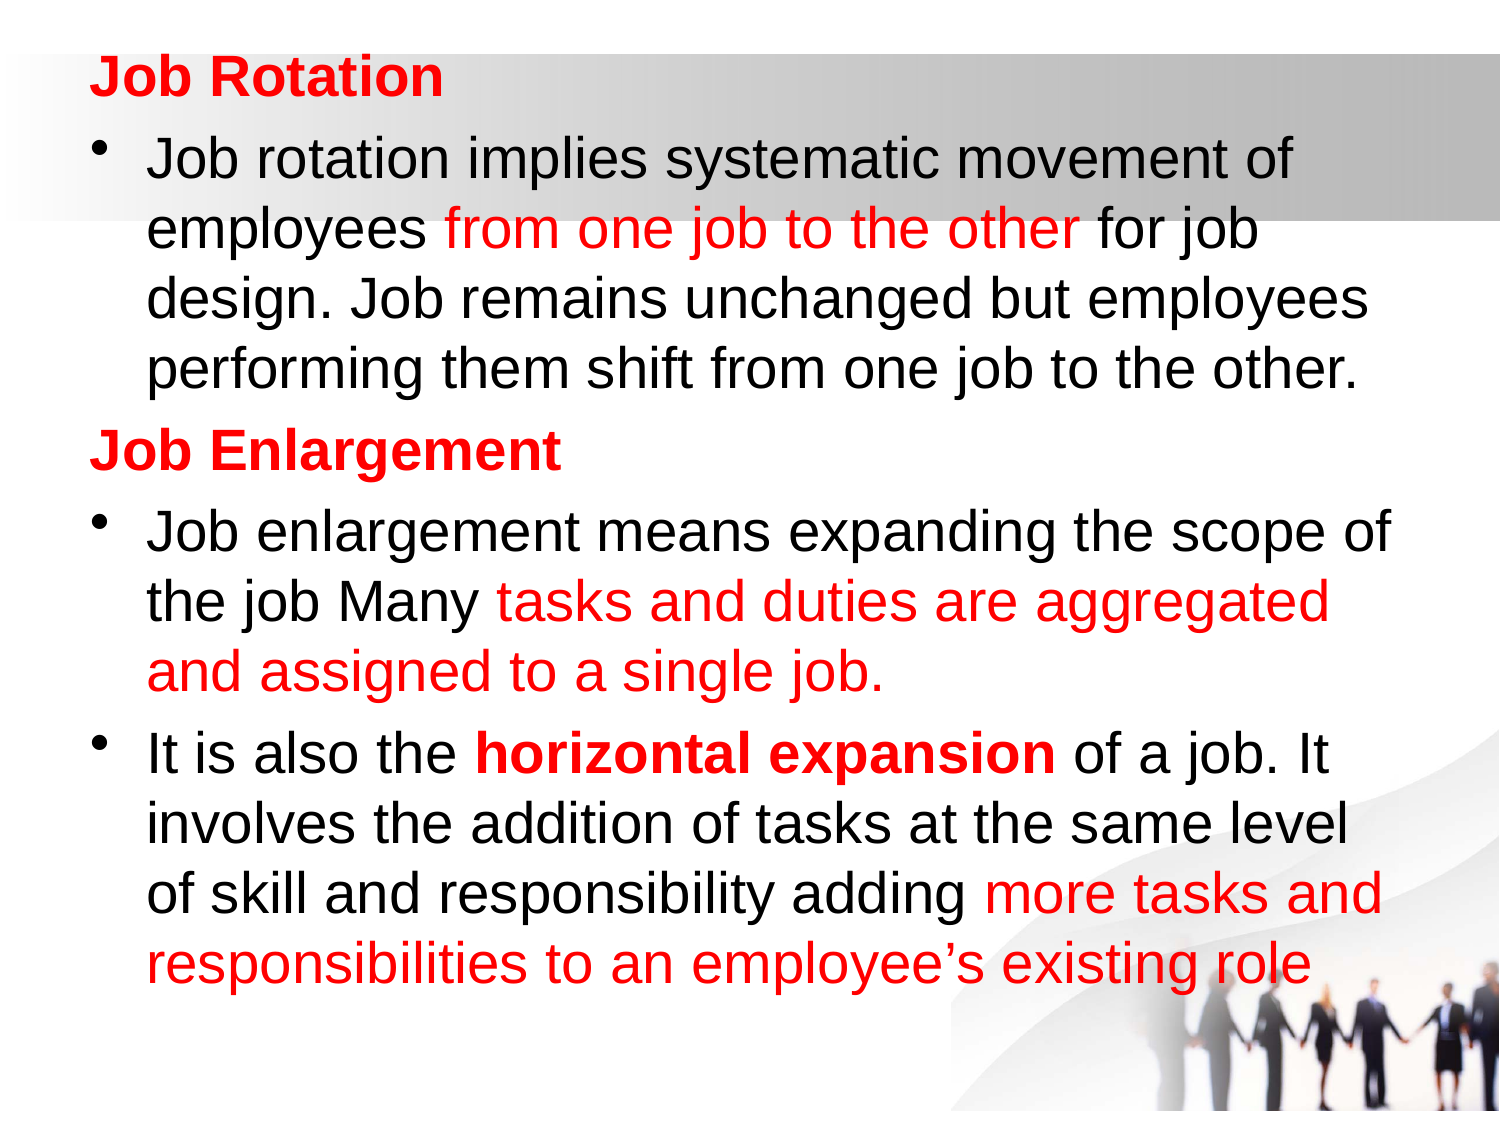

Job Rotation
Job rotation implies systematic movement of employees from one job to the other for job design. Job remains unchanged but employees performing them shift from one job to the other.
Job Enlargement
Job enlargement means expanding the scope of the job Many tasks and duties are aggregated and assigned to a single job.
It is also the horizontal expansion of a job. It involves the addition of tasks at the same level of skill and responsibility adding more tasks and responsibilities to an employee’s existing role